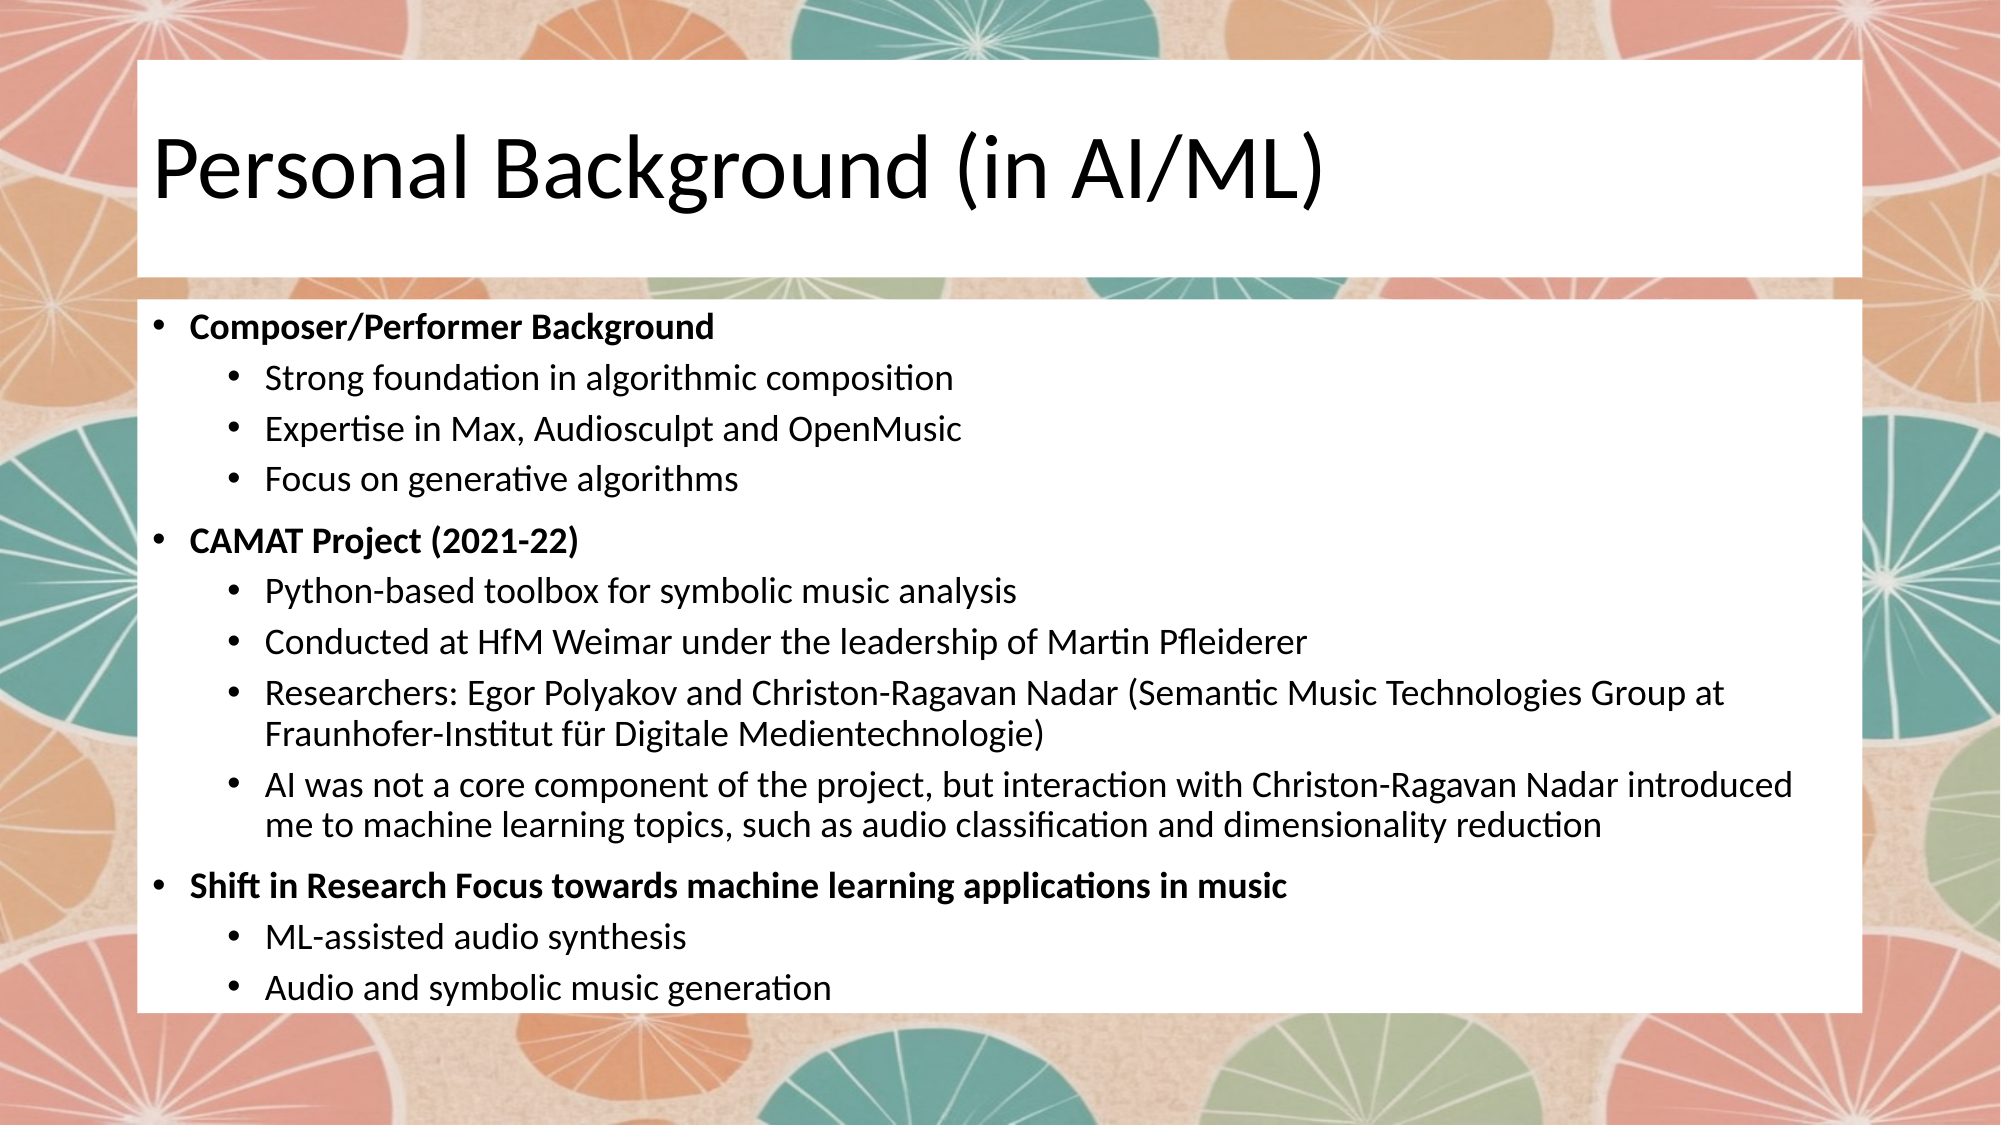

# Personal Background (in AI/ML)
Composer/Performer Background
Strong foundation in algorithmic composition
Expertise in Max, Audiosculpt and OpenMusic
Focus on generative algorithms
CAMAT Project (2021-22)
Python-based toolbox for symbolic music analysis
Conducted at HfM Weimar under the leadership of Martin Pfleiderer
Researchers: Egor Polyakov and Christon-Ragavan Nadar (Semantic Music Technologies Group at Fraunhofer-Institut für Digitale Medientechnologie)
AI was not a core component of the project, but interaction with Christon-Ragavan Nadar introduced me to machine learning topics, such as audio classification and dimensionality reduction
Shift in Research Focus towards machine learning applications in music
ML-assisted audio synthesis
Audio and symbolic music generation